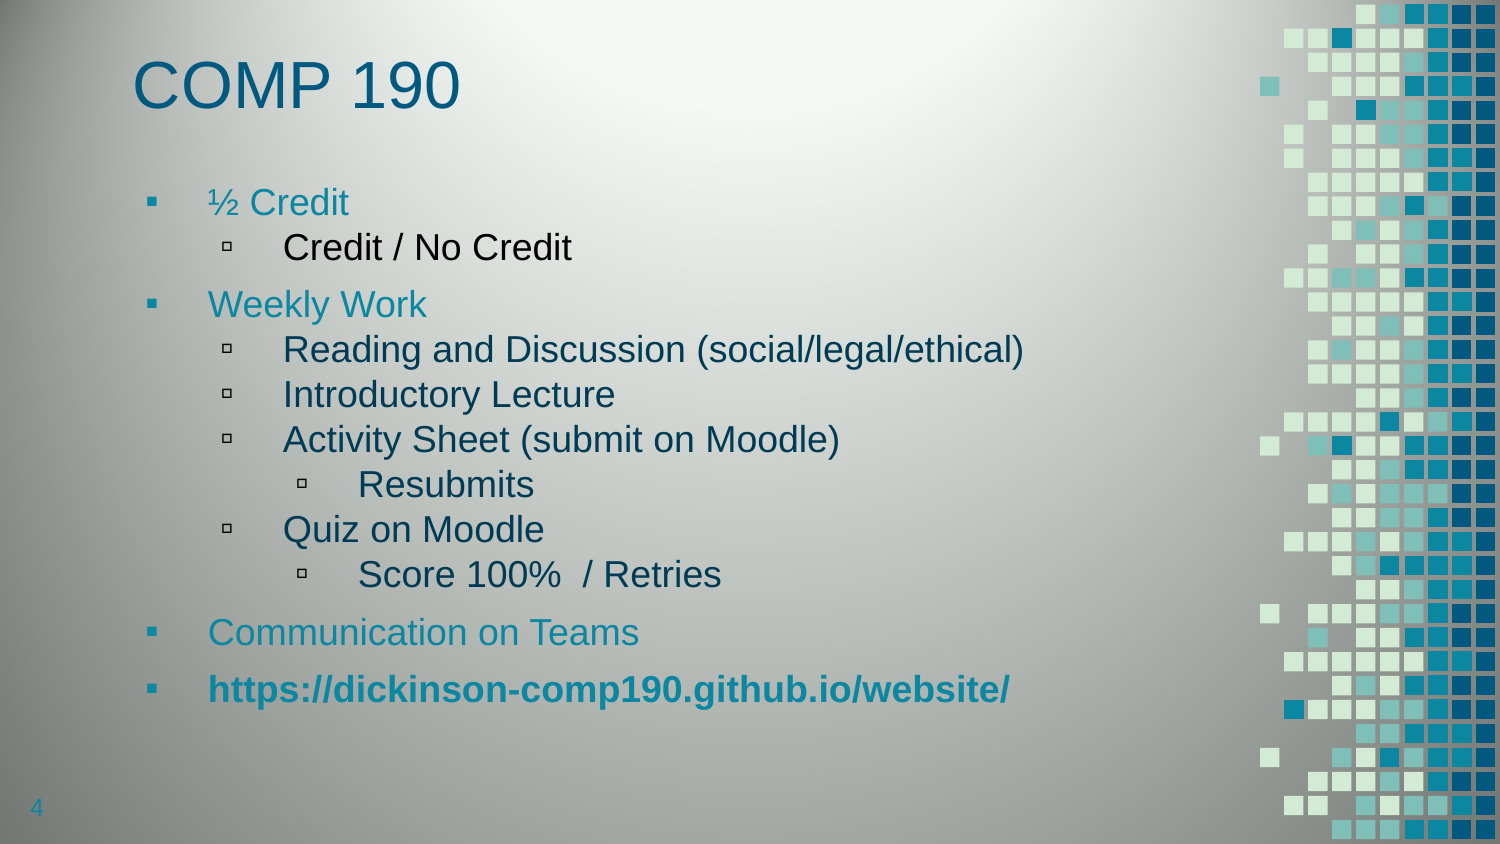

# COMP 190
½ Credit
Credit / No Credit
Weekly Work
Reading and Discussion (social/legal/ethical)
Introductory Lecture
Activity Sheet (submit on Moodle)
Resubmits
Quiz on Moodle
Score 100%  / Retries
Communication on Teams
https://dickinson-comp190.github.io/website/

4